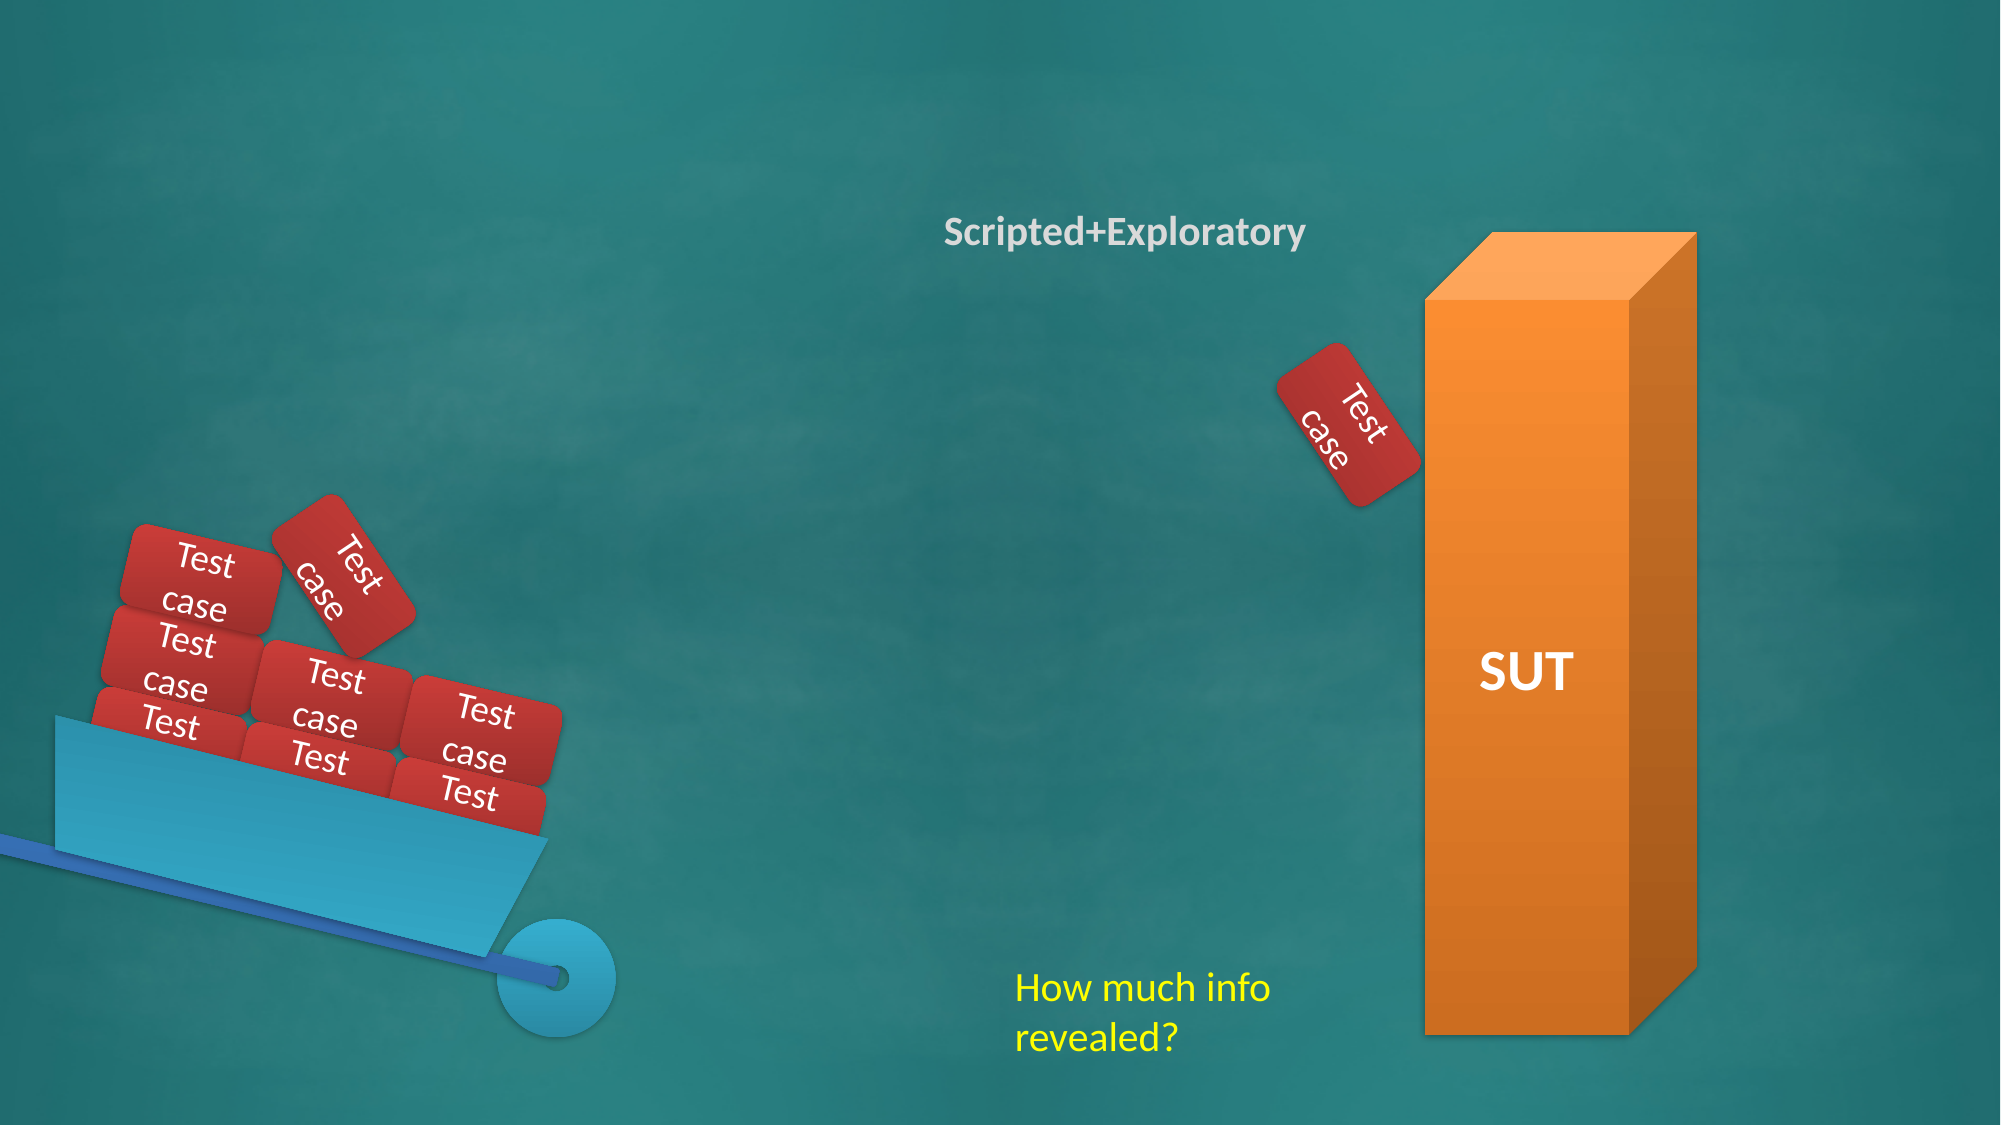

Scripted+Exploratory
SUT
Test case
Test case
Test case
Test case
Test case
Test case
Test case
Test case
Test case

How much info revealed?